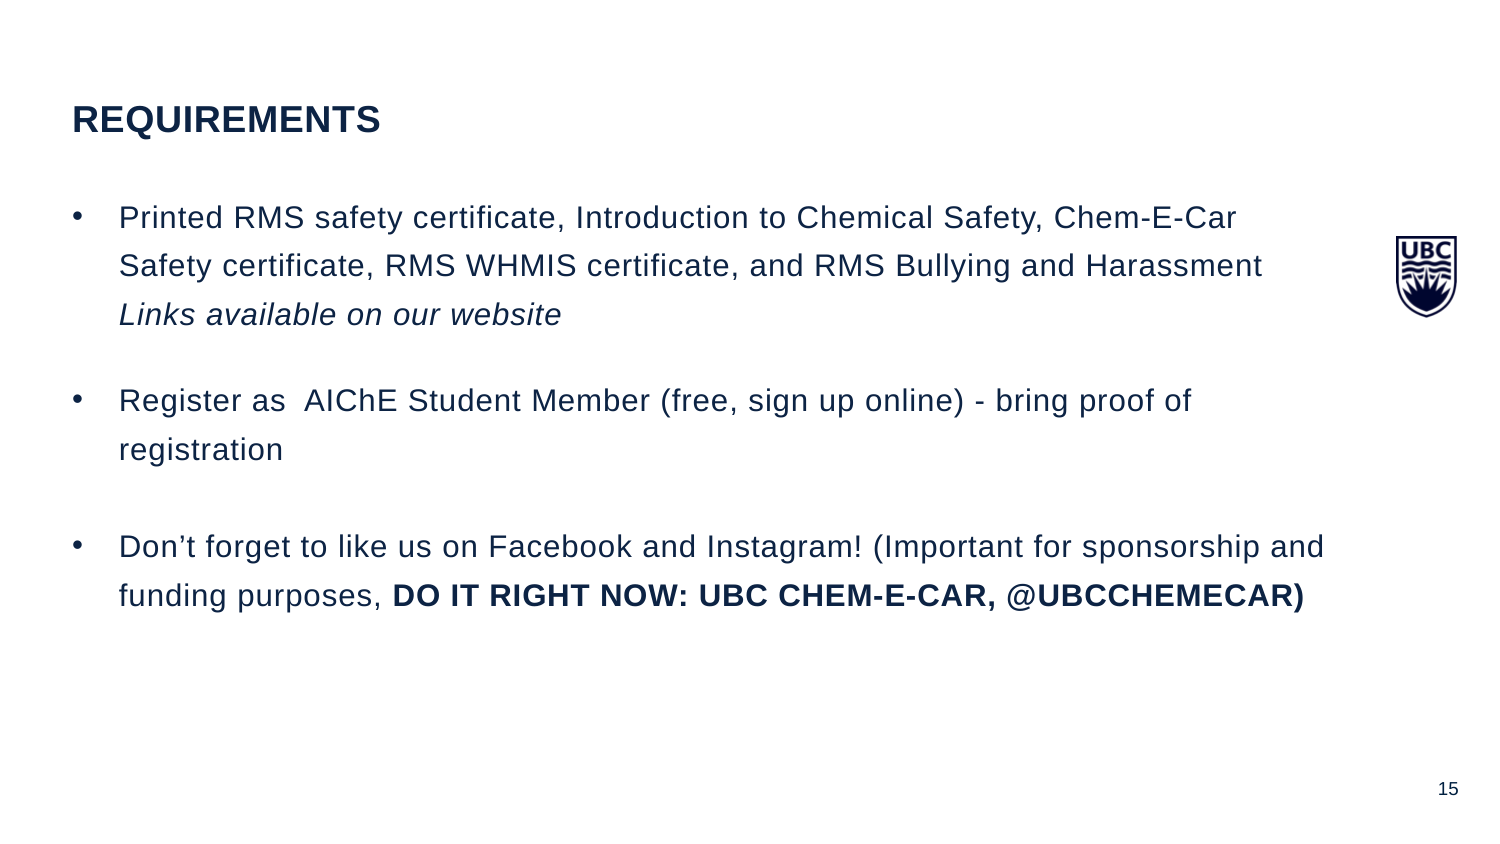

REQUIREMENTs
Printed RMS safety certificate, Introduction to Chemical Safety, Chem-E-Car Safety certificate, RMS WHMIS certificate, and RMS Bullying and Harassment
Links available on our website
Register as  AIChE Student Member (free, sign up online) - bring proof of registration
Don’t forget to like us on Facebook and Instagram! (Important for sponsorship and funding purposes, DO IT RIGHT NOW: UBC CHEM-E-CAR, @UBCCHEMECAR)